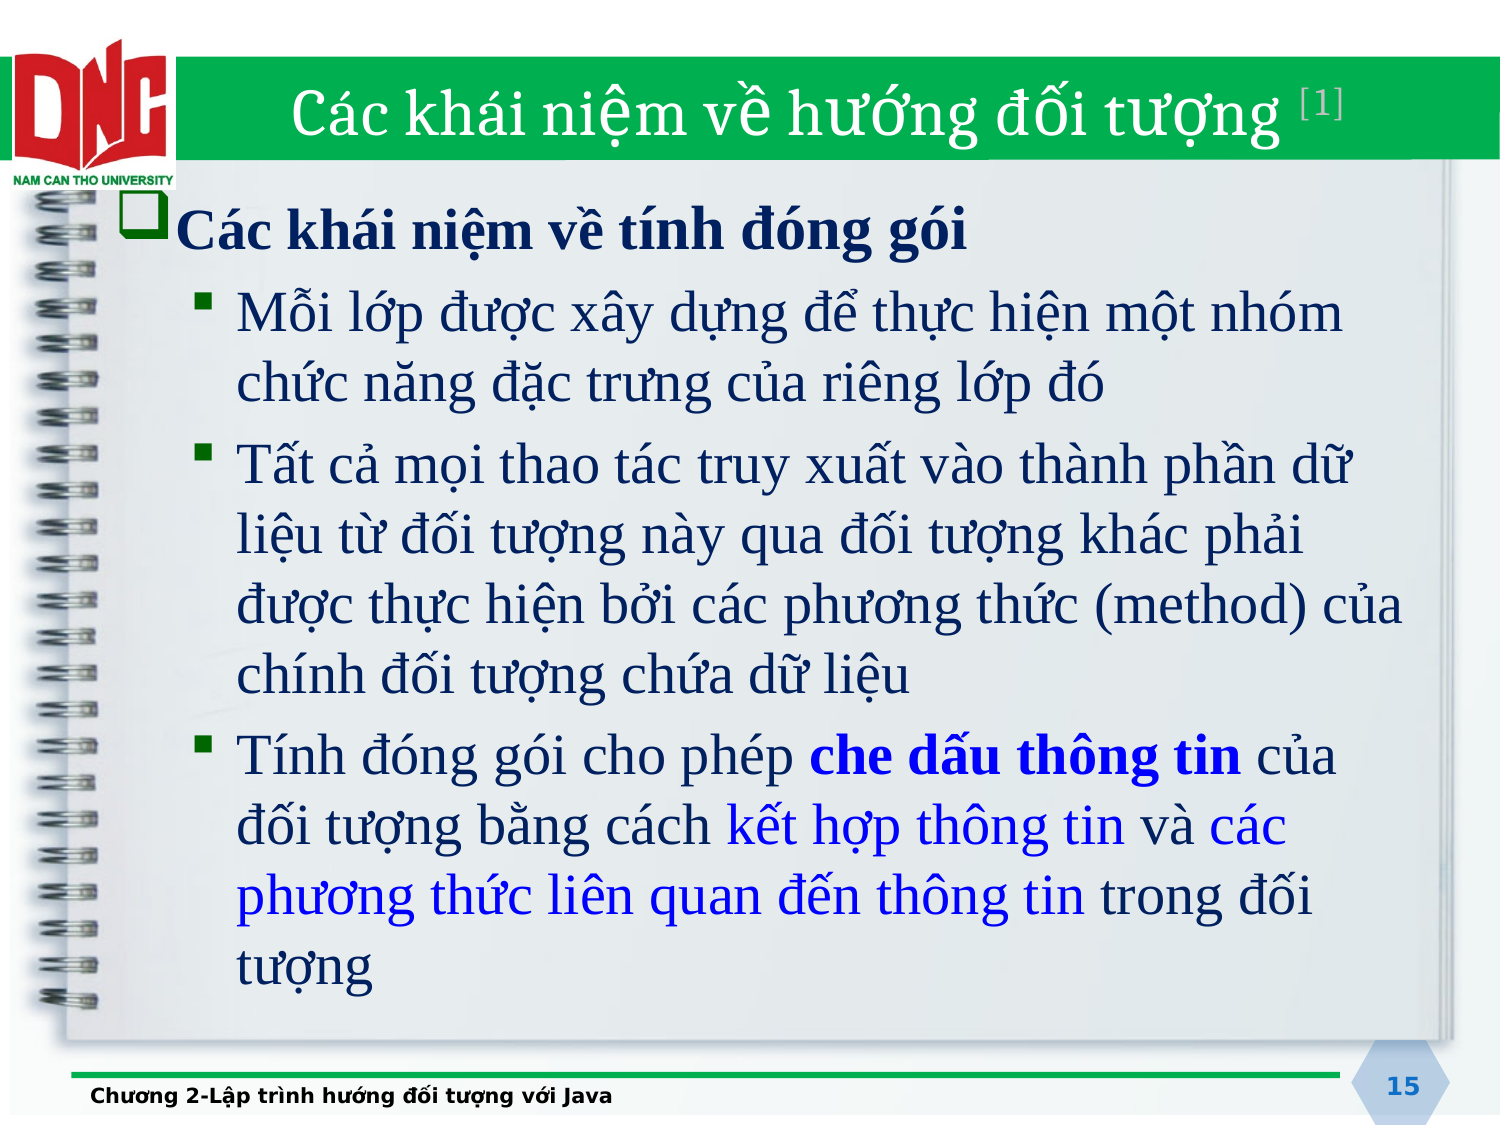

# Các khái niệm về hướng đối tượng [1]
Các khái niệm về tính đóng gói
Mỗi lớp được xây dựng để thực hiện một nhóm chức năng đặc trưng của riêng lớp đó
Tất cả mọi thao tác truy xuất vào thành phần dữ liệu từ đối tượng này qua đối tượng khác phải được thực hiện bởi các phương thức (method) của chính đối tượng chứa dữ liệu
Tính đóng gói cho phép che dấu thông tin của đối tượng bằng cách kết hợp thông tin và các phương thức liên quan đến thông tin trong đối tượng
15
Chương 2-Lập trình hướng đối tượng với Java